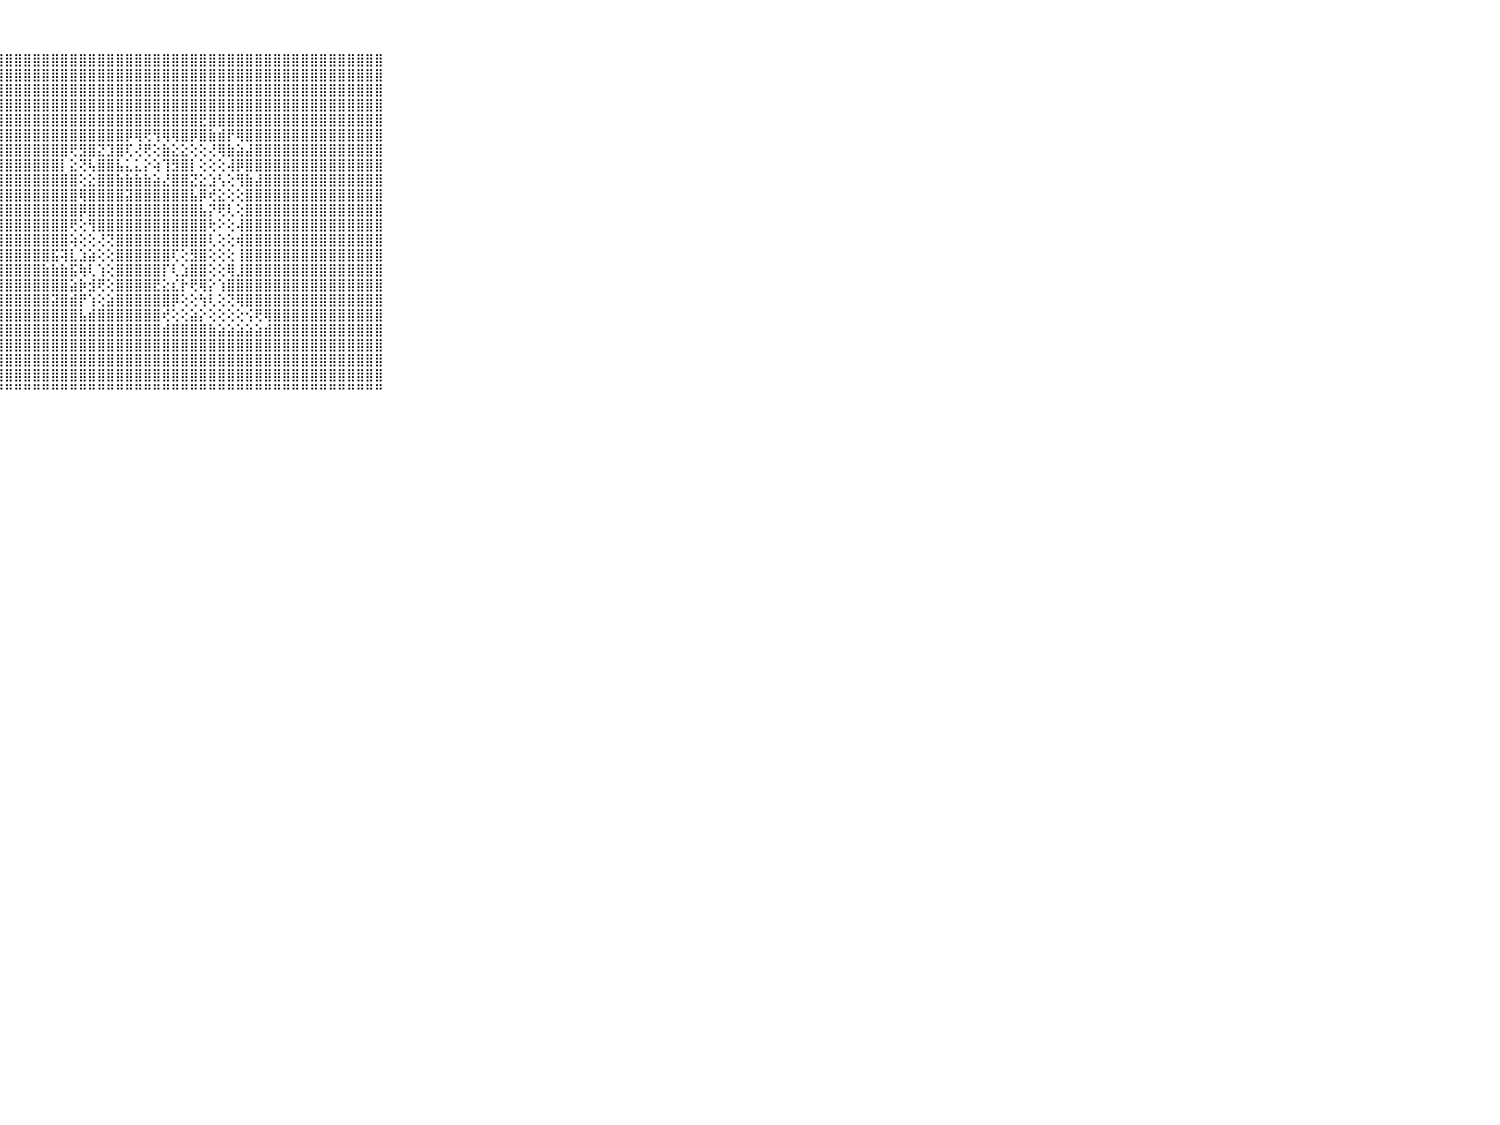

⠀⠀⠀⠀⠀⠀⠀⠀⠀⠀⠀⣿⣿⣿⣿⣿⣿⣿⣿⣿⣿⣿⣿⣿⣿⣿⣿⣿⣿⣿⣿⣿⣿⣿⣿⣿⣿⣿⣿⣿⣿⣿⣿⣿⣿⣿⣿⣿⣿⣿⣿⣿⣿⣿⣿⣿⣿⣿⣿⣿⣿⣿⣿⣿⣿⣿⣿⣿⣿⠀⠀⠀⠀⠀⠀⠀⠀⠀⠀⠀⠀
⠀⠀⠀⠀⠀⠀⠀⠀⠀⠀⠀⣿⣿⣿⣿⣿⣿⣿⣿⣿⣿⣿⣿⣿⣿⣿⣿⣿⣿⣿⣿⣿⣿⣿⣿⣿⣿⣿⣿⣿⣿⣿⣿⣿⣿⣿⣿⣿⣿⣿⣿⣿⣿⣿⣿⣿⣿⣿⣿⣿⣿⣿⣿⣿⣿⣿⣿⣿⣿⠀⠀⠀⠀⠀⠀⠀⠀⠀⠀⠀⠀
⠀⠀⠀⠀⠀⠀⠀⠀⠀⠀⠀⣿⣿⣿⣿⣿⣿⣿⣿⣿⣿⣿⣿⣿⣿⣿⣿⣿⣿⣿⣿⣿⣿⣿⣿⣿⣿⣿⣿⣿⣿⣿⣿⣿⣿⣿⣿⣿⣿⣿⣿⣿⣿⣿⣿⣿⣿⣿⣿⣿⣿⣿⣿⣿⣿⣿⣿⣿⣿⠀⠀⠀⠀⠀⠀⠀⠀⠀⠀⠀⠀
⠀⠀⠀⠀⠀⠀⠀⠀⠀⠀⠀⣿⣿⣿⣿⣿⣿⣿⣿⣿⣿⣿⣿⣿⣿⣿⣿⣿⣿⣿⣿⣿⣿⣿⣿⣿⣿⣿⣿⣿⣿⣿⣿⣿⣿⣿⣿⣿⣿⣿⣿⣿⣿⣿⣿⣿⣿⣿⣿⣿⣿⣿⣿⣿⣿⣿⣿⣿⣿⠀⠀⠀⠀⠀⠀⠀⠀⠀⠀⠀⠀
⠀⠀⠀⠀⠀⠀⠀⠀⠀⠀⠀⣿⣿⣿⣿⣿⣿⣿⣿⣿⣿⣿⣿⣿⣿⣿⣿⣿⣿⣿⣿⣿⣿⣿⣿⣿⣿⣿⣿⣿⣿⣿⣿⣿⣿⣿⣿⣿⣿⣟⣿⣿⣿⣿⣿⣿⣿⣿⣿⣿⣿⣿⣿⣿⣿⣿⣿⣿⣿⠀⠀⠀⠀⠀⠀⠀⠀⠀⠀⠀⠀
⠀⠀⠀⠀⠀⠀⠀⠀⠀⠀⠀⣿⣿⣿⣿⣿⣿⣿⣿⣿⣿⣿⣿⣿⣿⣿⣿⣿⣿⣿⣿⣿⣿⣿⣿⣿⣿⣿⣿⣿⣿⡿⢿⢟⢻⢿⢿⣿⡿⣿⣷⣾⡟⢿⣿⣿⣿⣿⣿⣿⣿⣿⣿⣿⣿⣿⣿⣿⣿⠀⠀⠀⠀⠀⠀⠀⠀⠀⠀⠀⠀
⠀⠀⠀⠀⠀⠀⠀⠀⠀⠀⠀⣿⣿⣿⣿⣿⣿⣿⣿⣿⣿⣿⣿⣿⣿⣿⣿⣿⣿⣿⣿⣿⣿⣿⣿⢟⣻⣿⣝⣹⣿⢏⢜⢟⢕⣷⣕⣕⢕⢕⢜⢿⣷⣵⣼⣿⣿⣿⣿⣿⣿⣿⣿⣿⣿⣿⣿⣿⣿⠀⠀⠀⠀⠀⠀⠀⠀⠀⠀⠀⠀
⠀⠀⠀⠀⠀⠀⠀⠀⠀⠀⠀⣿⣿⣿⣿⣿⣿⣿⣿⣿⣿⣿⣿⣿⣿⣿⣿⣿⣿⣿⣿⣿⣿⣿⡇⣕⢝⢧⣿⣿⣧⣅⣅⡕⢵⢹⣻⣿⡇⢕⢕⢕⢼⡿⣿⣿⣿⣿⣿⣿⣿⣿⣿⣿⣿⣿⣿⣿⣿⠀⠀⠀⠀⠀⠀⠀⠀⠀⠀⠀⠀
⠀⠀⠀⠀⠀⠀⠀⠀⠀⠀⠀⣿⣿⣿⣿⣿⣿⣿⣿⣿⣿⣿⣿⣿⣿⣿⣿⣿⣿⣿⣿⣿⣿⣿⣿⣿⢕⣕⣿⣿⣷⣷⣷⣷⣵⣜⣿⣿⣝⣕⣱⢣⢕⢻⣷⣼⣿⣿⣿⣿⣿⣿⣿⣿⣿⣿⣿⣿⣿⠀⠀⠀⠀⠀⠀⠀⠀⠀⠀⠀⠀
⠀⠀⠀⠀⠀⠀⠀⠀⠀⠀⠀⣿⣿⣿⣿⣿⣿⣿⣿⣿⣿⣿⣿⣿⣿⣿⣿⣿⣿⣿⣿⣿⣿⣿⣿⣿⢿⣿⣿⣿⣿⣽⣿⣿⣿⣿⣿⣿⣧⡿⢞⣕⢕⢕⣿⣿⣿⣿⣿⣿⣿⣿⣿⣿⣿⣿⣿⣿⣿⠀⠀⠀⠀⠀⠀⠀⠀⠀⠀⠀⠀
⠀⠀⠀⠀⠀⠀⠀⠀⠀⠀⠀⣿⣿⣿⣿⣿⣿⣿⣿⣿⣿⣿⣿⣿⣿⣿⣿⣿⣿⣿⣿⣿⣿⣿⣿⣿⡿⣿⣿⣿⣿⣿⣿⣿⣿⣿⣿⣿⣿⣧⡝⢟⢇⢕⣿⣿⣿⣿⣿⣿⣿⣿⣿⣿⣿⣿⣿⣿⣿⠀⠀⠀⠀⠀⠀⠀⠀⠀⠀⠀⠀
⠀⠀⠀⠀⠀⠀⠀⠀⠀⠀⠀⣿⣿⣿⣿⣿⣿⣿⣿⣿⣿⣿⣿⣿⣿⣿⣿⣿⣿⣿⣿⣿⣿⣿⣿⢟⢕⢻⣿⣿⣿⣿⣿⣿⣿⣿⣿⣿⣿⣿⢗⠕⢕⢼⣿⣿⣿⣿⣿⣿⣿⣿⣿⣿⣿⣿⣿⣿⣿⠀⠀⠀⠀⠀⠀⠀⠀⠀⠀⠀⠀
⠀⠀⠀⠀⠀⠀⠀⠀⠀⠀⠀⣿⣿⣿⣿⣿⣿⣿⣿⣿⣿⣿⣿⣿⣿⣿⣿⣿⣿⣿⣿⣿⣿⣿⣿⢵⢕⢕⢜⢝⣿⣿⣿⣿⣿⣿⣿⣿⣿⣿⢇⢕⢕⢾⣿⣿⣿⣿⣿⣿⣿⣿⣿⣿⣿⣿⣿⣿⣿⠀⠀⠀⠀⠀⠀⠀⠀⠀⠀⠀⠀
⠀⠀⠀⠀⠀⠀⠀⠀⠀⠀⠀⣿⣿⣿⣿⣿⣿⣿⣿⣿⣿⣿⣿⣿⣿⣿⣿⣿⣿⣿⣿⣿⣿⣯⢽⣇⣱⣵⢕⢕⣿⣿⣿⣿⣿⣿⢏⢕⣻⣿⢕⢕⢕⢸⣿⣿⣿⣿⣿⣿⣿⣿⣿⣿⣿⣿⣿⣿⣿⠀⠀⠀⠀⠀⠀⠀⠀⠀⠀⠀⠀
⠀⠀⠀⠀⠀⠀⠀⠀⠀⠀⠀⣿⣿⣿⣿⣿⣿⣿⣿⣿⣿⣿⣿⣿⣿⣿⣿⣿⣿⣿⣿⣿⣷⣷⣷⣯⢷⢇⢱⢕⣿⣿⣿⣿⣿⡏⢇⣱⣿⣿⢕⢕⢿⣸⣿⣿⣿⣿⣿⣿⣿⣿⣿⣿⣿⣿⣿⣿⣿⠀⠀⠀⠀⠀⠀⠀⠀⠀⠀⠀⠀
⠀⠀⠀⠀⠀⠀⠀⠀⠀⠀⠀⣿⣿⣿⣿⣿⣿⣿⣿⣿⣿⣿⣿⣿⣿⣿⣿⣿⣿⣿⣿⣿⣿⣿⣿⣵⡷⣺⢟⢕⣿⣿⣿⣿⣟⣕⣎⡗⢟⢿⡕⢱⣿⣿⣿⣿⣿⣿⣿⣿⣿⣿⣿⣿⣿⣿⣿⣿⣿⠀⠀⠀⠀⠀⠀⠀⠀⠀⠀⠀⠀
⠀⠀⠀⠀⠀⠀⠀⠀⠀⠀⠀⣿⣿⣿⣿⣿⣿⣿⣿⣿⣿⣿⣿⣿⣿⣿⣿⣿⣿⣿⣿⣿⣿⣽⣿⣾⡟⢱⢕⣵⣿⣿⣿⣿⣿⣿⡿⢕⢕⢳⢇⢕⢝⢿⣿⣿⣿⣿⣿⣿⣿⣿⣿⣿⣿⣿⣿⣿⣿⠀⠀⠀⠀⠀⠀⠀⠀⠀⠀⠀⠀
⠀⠀⠀⠀⠀⠀⠀⠀⠀⠀⠀⣿⣿⣿⣿⣿⣿⣿⣿⣿⣿⣿⣿⣿⣿⣿⣿⣿⣿⣿⣿⣿⣿⣿⣿⣿⣧⣾⣿⣿⣿⣿⣿⣿⣿⢞⢕⢕⣵⡕⢕⢕⢕⢕⢪⢟⢿⣿⣿⣿⣿⣿⣿⣿⣿⣿⣿⣿⣿⠀⠀⠀⠀⠀⠀⠀⠀⠀⠀⠀⠀
⠀⠀⠀⠀⠀⠀⠀⠀⠀⠀⠀⣿⣿⣿⣿⣿⣿⣿⣿⣿⣿⣿⣿⣿⣿⣿⣿⣿⣿⣿⣿⣿⣿⣿⣿⣿⣿⣿⣿⣿⣿⣿⣿⣿⣿⣾⣿⣿⣿⣿⣷⣵⣵⣵⣵⣵⣾⣿⣿⣿⣿⣿⣿⣿⣿⣿⣿⣿⣿⠀⠀⠀⠀⠀⠀⠀⠀⠀⠀⠀⠀
⠀⠀⠀⠀⠀⠀⠀⠀⠀⠀⠀⣿⣿⣿⣿⣿⣿⣿⣿⣿⣿⣿⣿⣿⣿⣿⣿⣿⣿⣿⣿⣿⣿⣿⣿⣿⣿⣿⣿⣿⣿⣿⣿⣿⣿⣿⣿⣿⣿⣿⣿⣿⣿⣿⣿⣿⣿⣿⣿⣿⣿⣿⣿⣿⣿⣿⣿⣿⣿⠀⠀⠀⠀⠀⠀⠀⠀⠀⠀⠀⠀
⠀⠀⠀⠀⠀⠀⠀⠀⠀⠀⠀⣿⣿⣿⣿⣿⣿⣿⣿⣿⣿⣿⣿⣿⣿⣿⣿⣿⣿⣿⣿⣿⣿⣿⣿⣿⣿⣿⣿⣿⣿⣿⣿⣿⣿⣿⣿⣿⣿⣿⣿⣿⣿⣿⣿⣿⣿⣿⣿⣿⣿⣿⣿⣿⣿⣿⣿⣿⣿⠀⠀⠀⠀⠀⠀⠀⠀⠀⠀⠀⠀
⠀⠀⠀⠀⠀⠀⠀⠀⠀⠀⠀⣿⣿⣿⣿⣿⣿⣿⣿⣿⣿⣿⣿⣿⣿⣿⣿⣿⣿⣿⣿⣿⣿⣿⣿⣿⣿⣿⣿⣿⣿⣿⣿⣿⣿⣿⣿⣿⣿⣿⣿⣿⣿⣿⣿⣿⣿⣿⣿⣿⣿⣿⣿⣿⣿⣿⣿⣿⣿⠀⠀⠀⠀⠀⠀⠀⠀⠀⠀⠀⠀
⠀⠀⠀⠀⠀⠀⠀⠀⠀⠀⠀⠛⠛⠛⠛⠛⠛⠛⠛⠛⠛⠛⠛⠛⠛⠛⠛⠛⠛⠛⠛⠛⠛⠛⠛⠛⠛⠛⠛⠛⠛⠛⠛⠛⠛⠛⠛⠛⠛⠛⠛⠛⠛⠛⠛⠛⠛⠛⠛⠛⠛⠛⠛⠛⠛⠛⠛⠛⠛⠀⠀⠀⠀⠀⠀⠀⠀⠀⠀⠀⠀